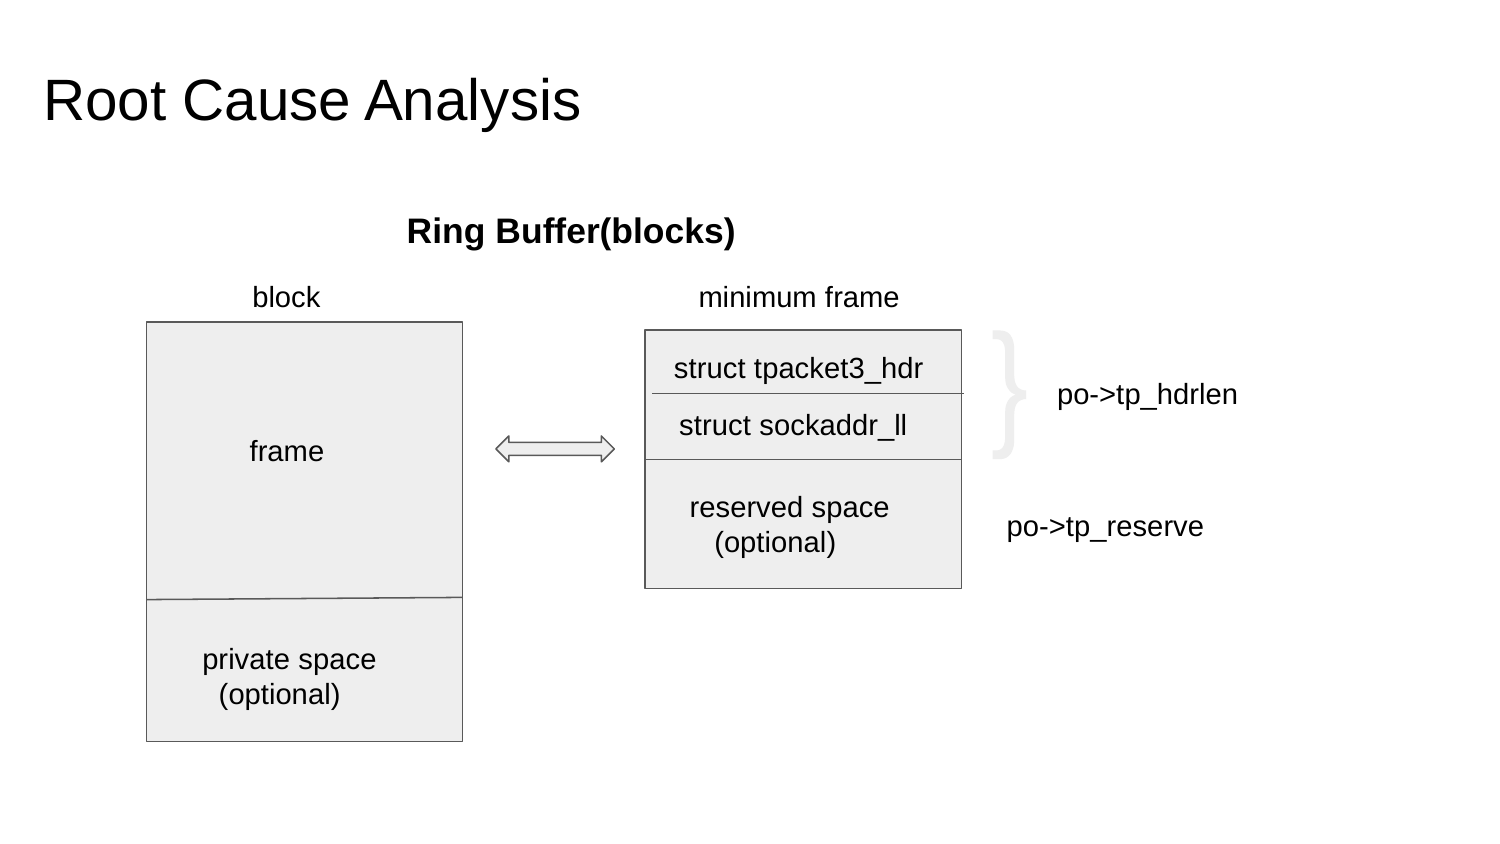

# Root Cause Analysis

Ring Buffer(blocks)
minimum frame
block

}
struct tpacket3_hdr
po->tp_hdrlen
struct sockaddr_ll
frame

reserved space
   (optional)
 po->tp_reserve
private space
  (optional)